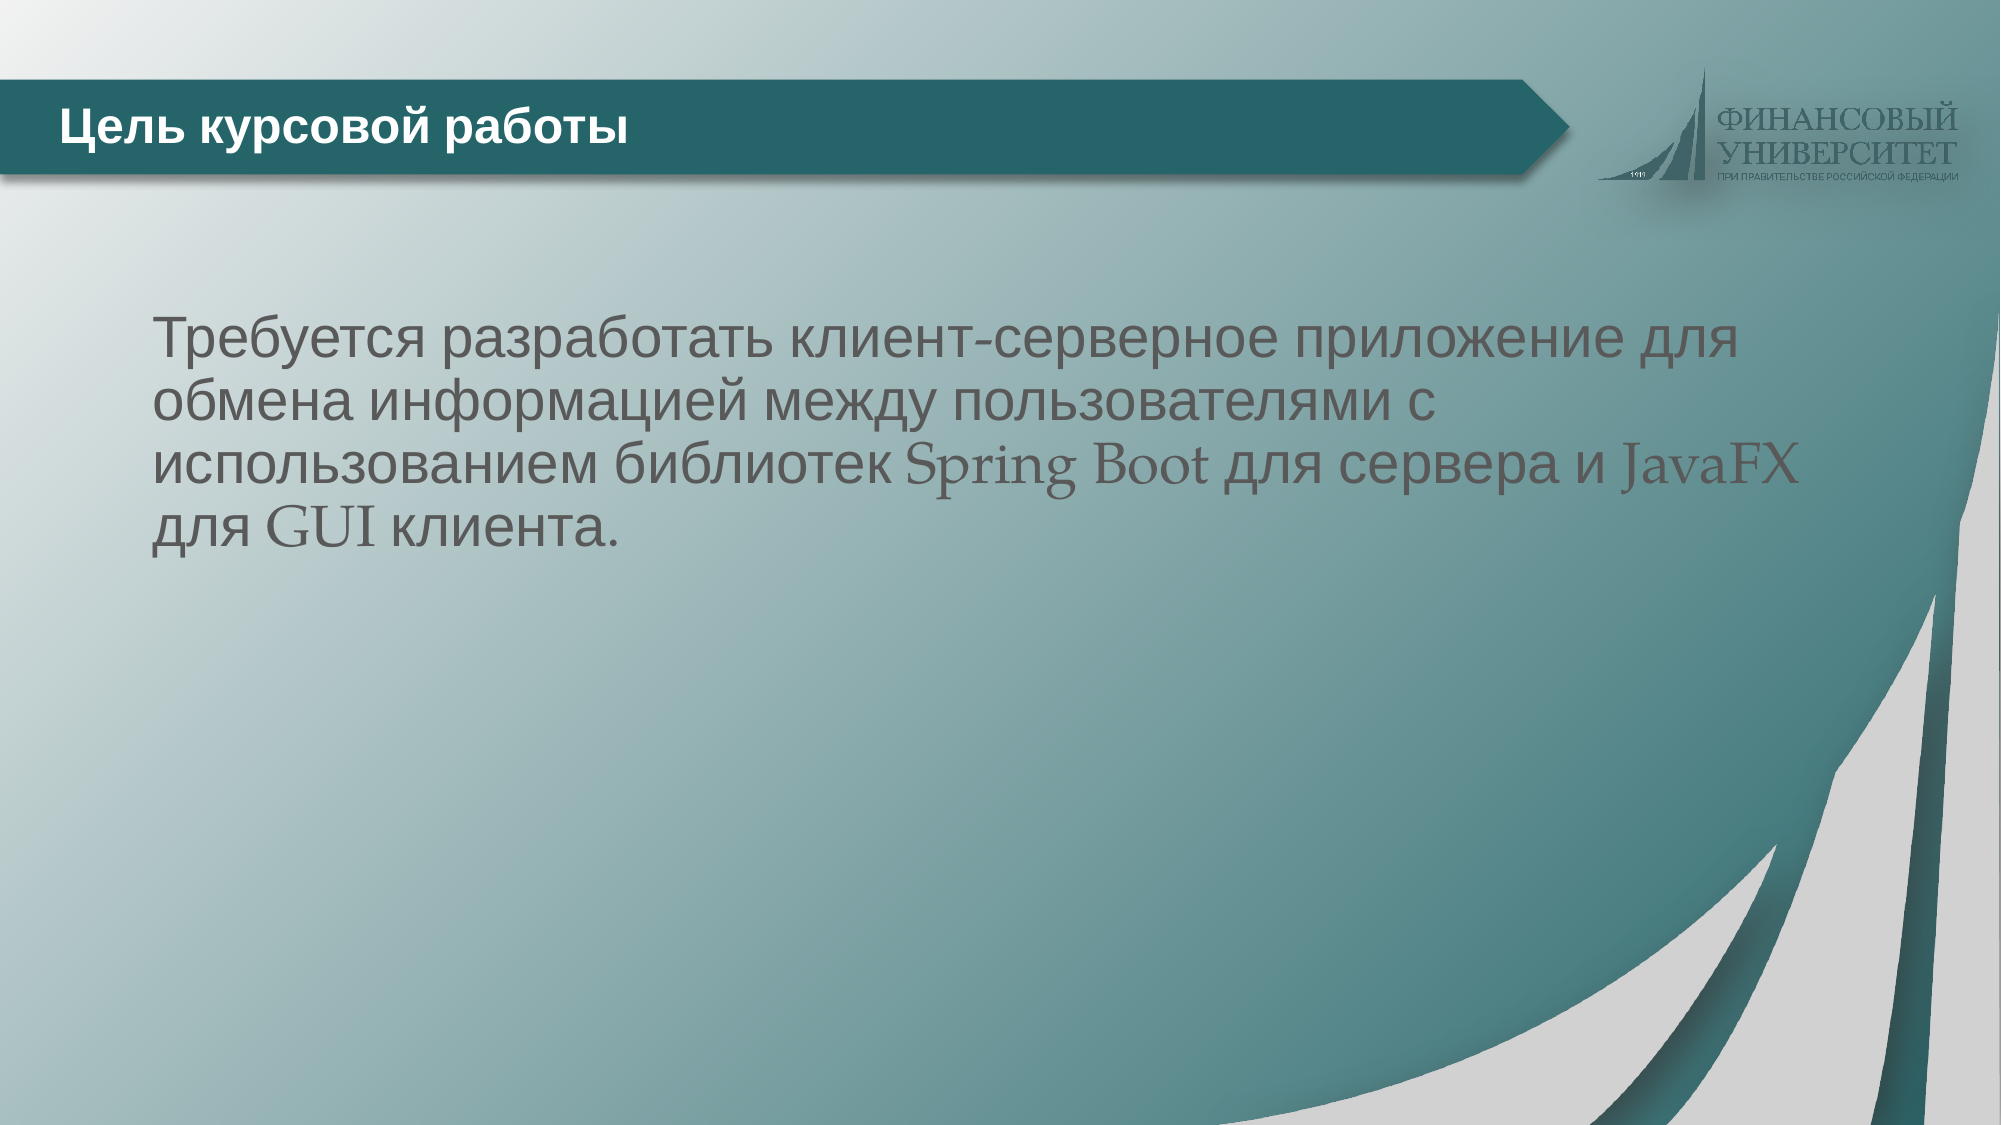

# Цель курсовой работы
Требуется разработать клиент-серверное приложение для обмена информацией между пользователями с использованием библиотек Spring Boot для сервера и JavaFX для GUI клиента.